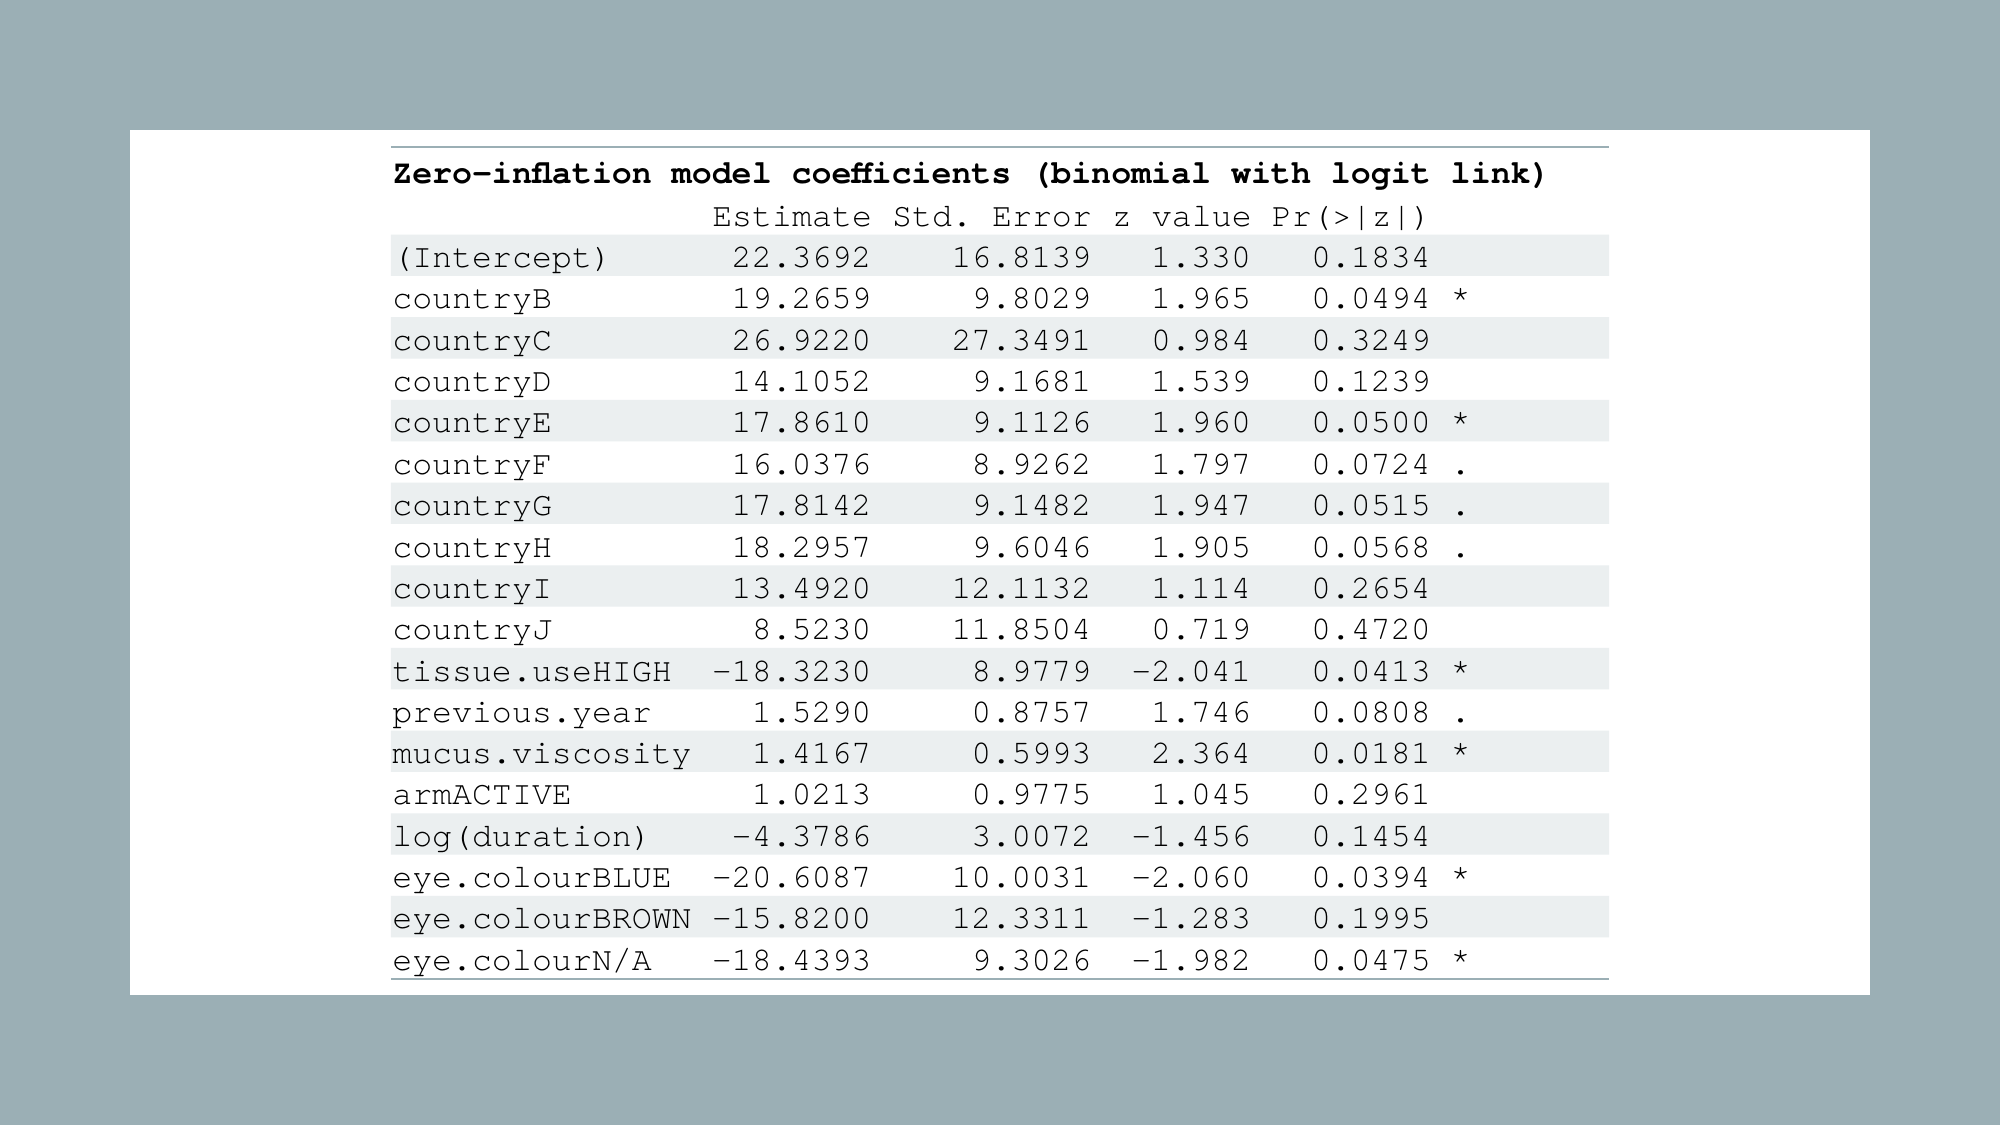

| Zero-inflation model coefficients (binomial with logit link) |
| --- |
| Estimate Std. Error z value Pr(>|z|) |
| (Intercept) 22.3692 16.8139 1.330 0.1834 |
| countryB 19.2659 9.8029 1.965 0.0494 \* |
| countryC 26.9220 27.3491 0.984 0.3249 |
| countryD 14.1052 9.1681 1.539 0.1239 |
| countryE 17.8610 9.1126 1.960 0.0500 \* |
| countryF 16.0376 8.9262 1.797 0.0724 . |
| countryG 17.8142 9.1482 1.947 0.0515 . |
| countryH 18.2957 9.6046 1.905 0.0568 . |
| countryI 13.4920 12.1132 1.114 0.2654 |
| countryJ 8.5230 11.8504 0.719 0.4720 |
| tissue.useHIGH -18.3230 8.9779 -2.041 0.0413 \* |
| previous.year 1.5290 0.8757 1.746 0.0808 . |
| mucus.viscosity 1.4167 0.5993 2.364 0.0181 \* |
| armACTIVE 1.0213 0.9775 1.045 0.2961 |
| log(duration) -4.3786 3.0072 -1.456 0.1454 |
| eye.colourBLUE -20.6087 10.0031 -2.060 0.0394 \* |
| eye.colourBROWN -15.8200 12.3311 -1.283 0.1995 |
| eye.colourN/A -18.4393 9.3026 -1.982 0.0475 \* |